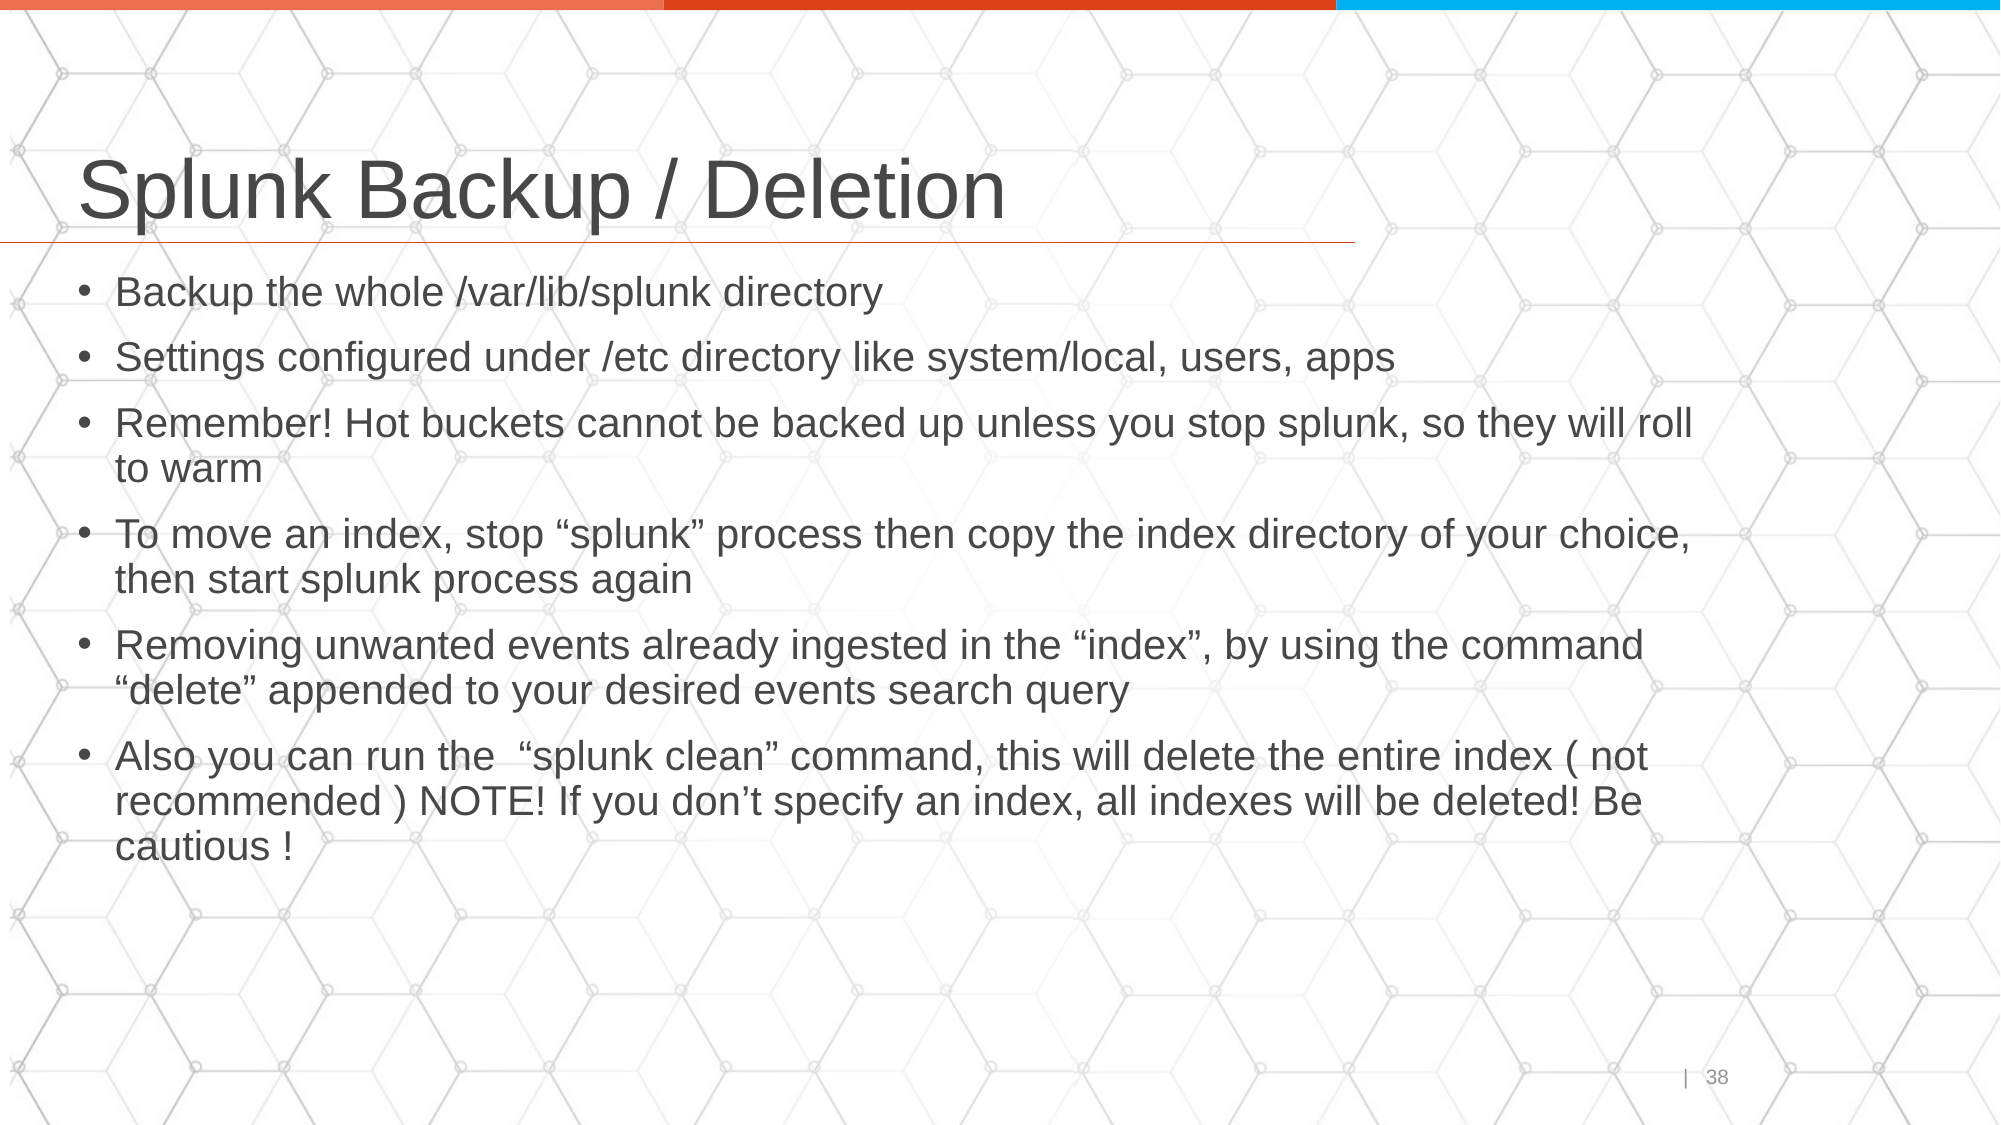

# Splunk Backup / Deletion
Backup the whole /var/lib/splunk directory
Settings configured under /etc directory like system/local, users, apps
Remember! Hot buckets cannot be backed up unless you stop splunk, so they will roll to warm
To move an index, stop “splunk” process then copy the index directory of your choice, then start splunk process again
Removing unwanted events already ingested in the “index”, by using the command “delete” appended to your desired events search query
Also you can run the  “splunk clean” command, this will delete the entire index ( not recommended ) NOTE! If you don’t specify an index, all indexes will be deleted! Be cautious !
|   38